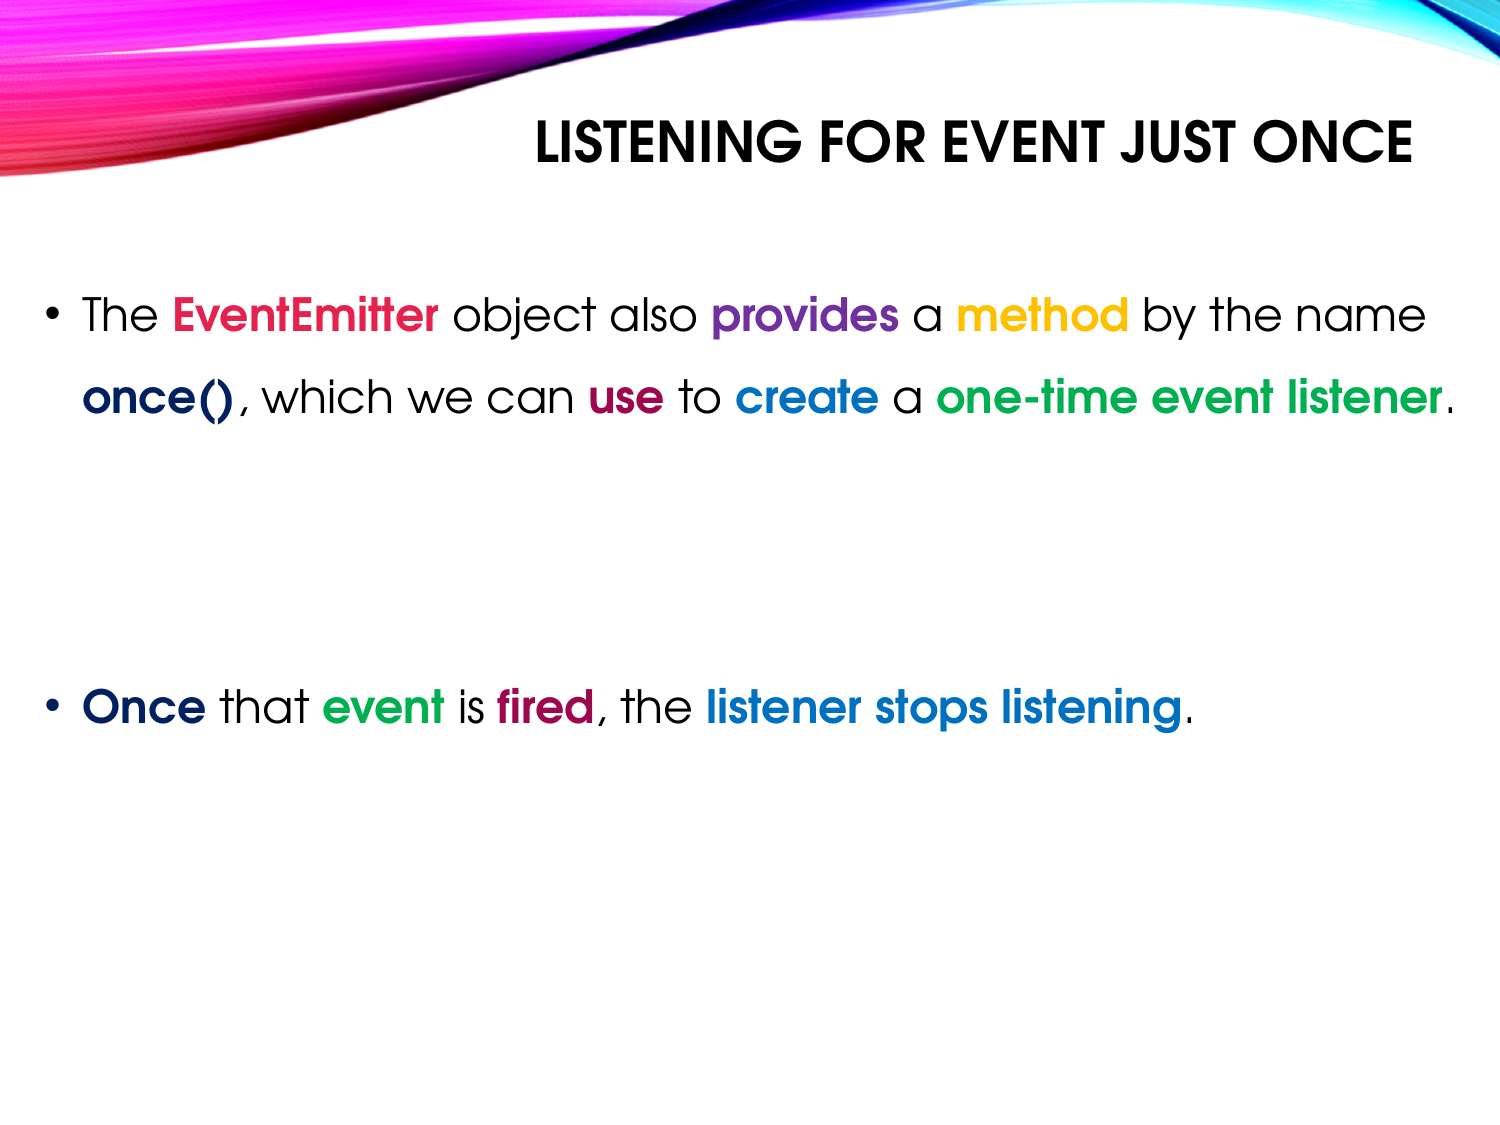

# Listening for event just once
The EventEmitter object also provides a method by the name once(), which we can use to create a one-time event listener.

Once that event is fired, the listener stops listening.